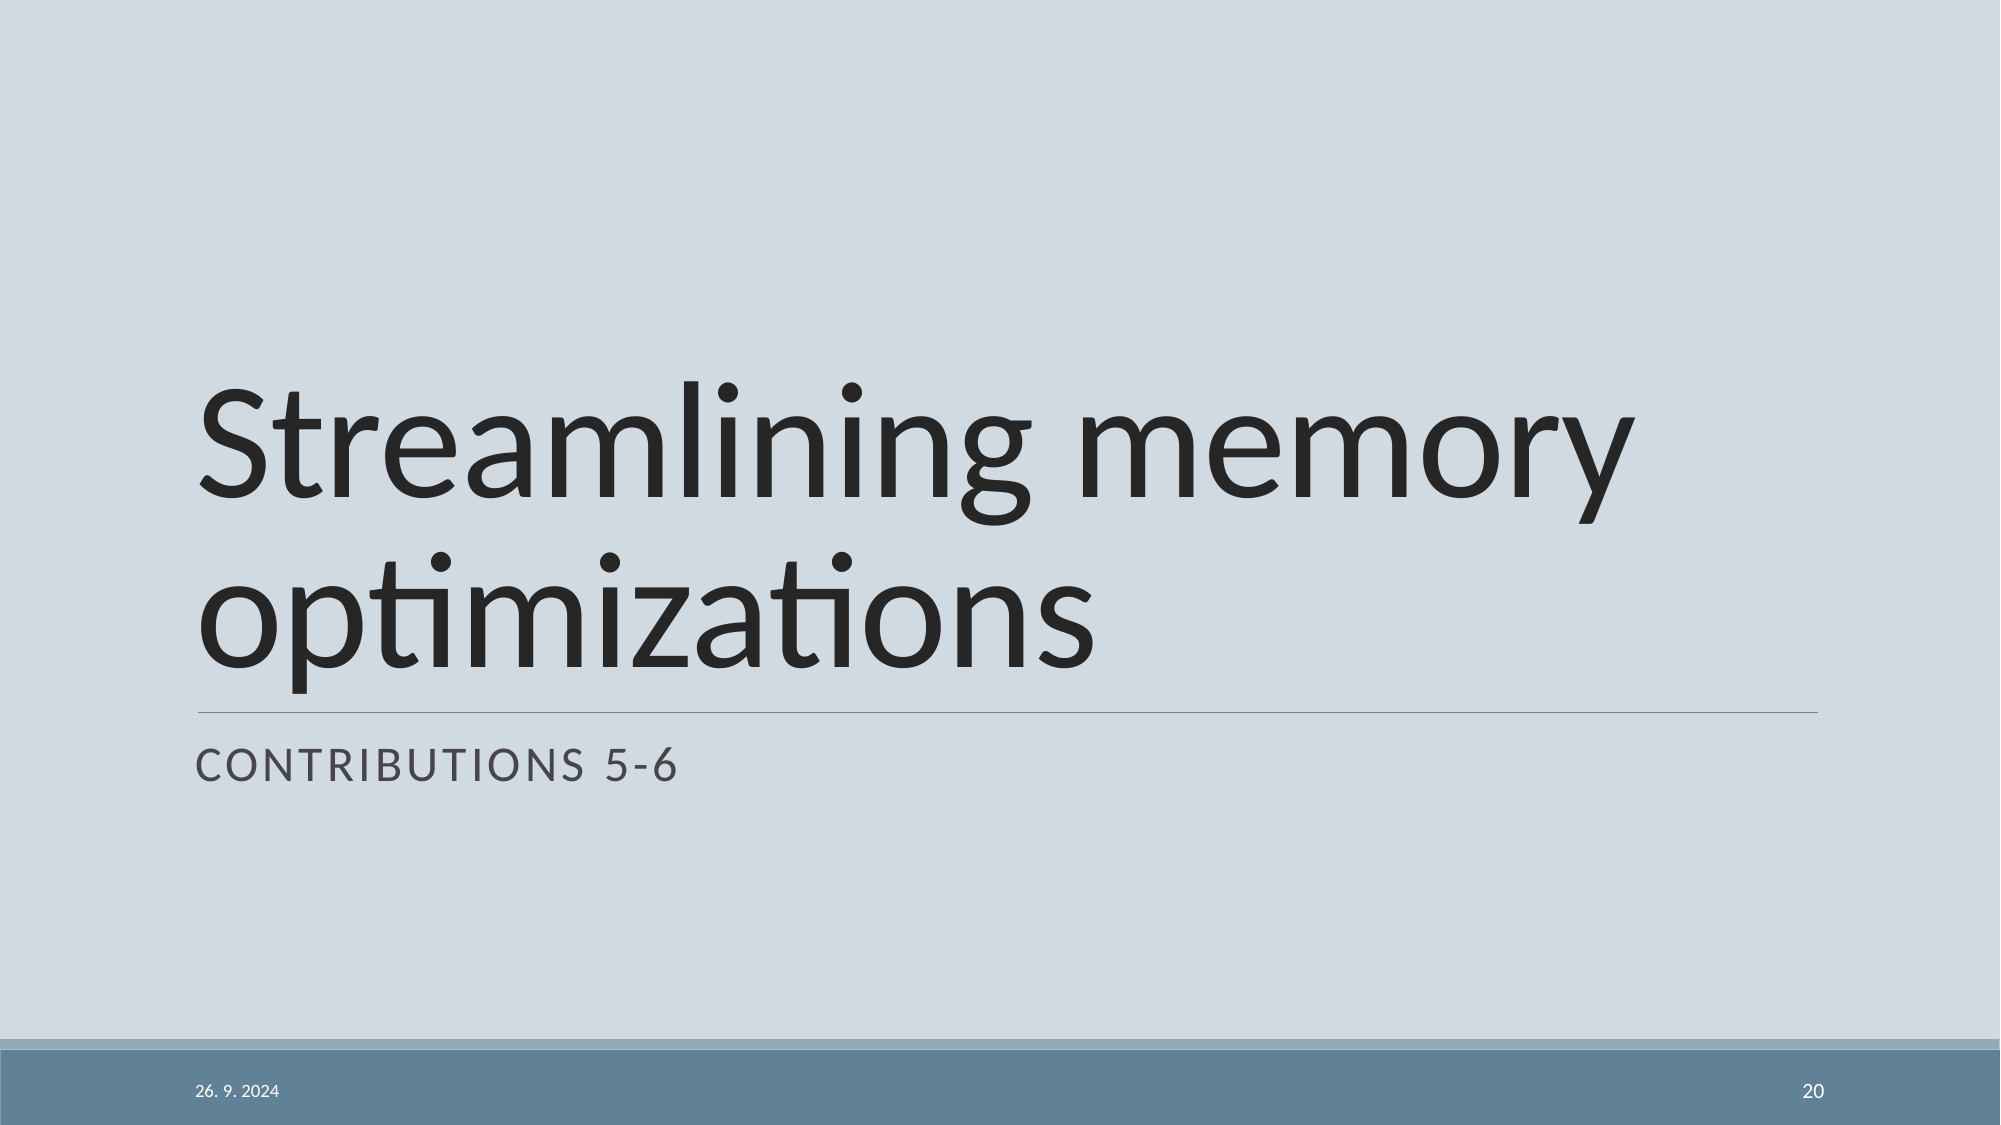

# Streamlining memory optimizations
Contributions 5-6
26. 9. 2024
20